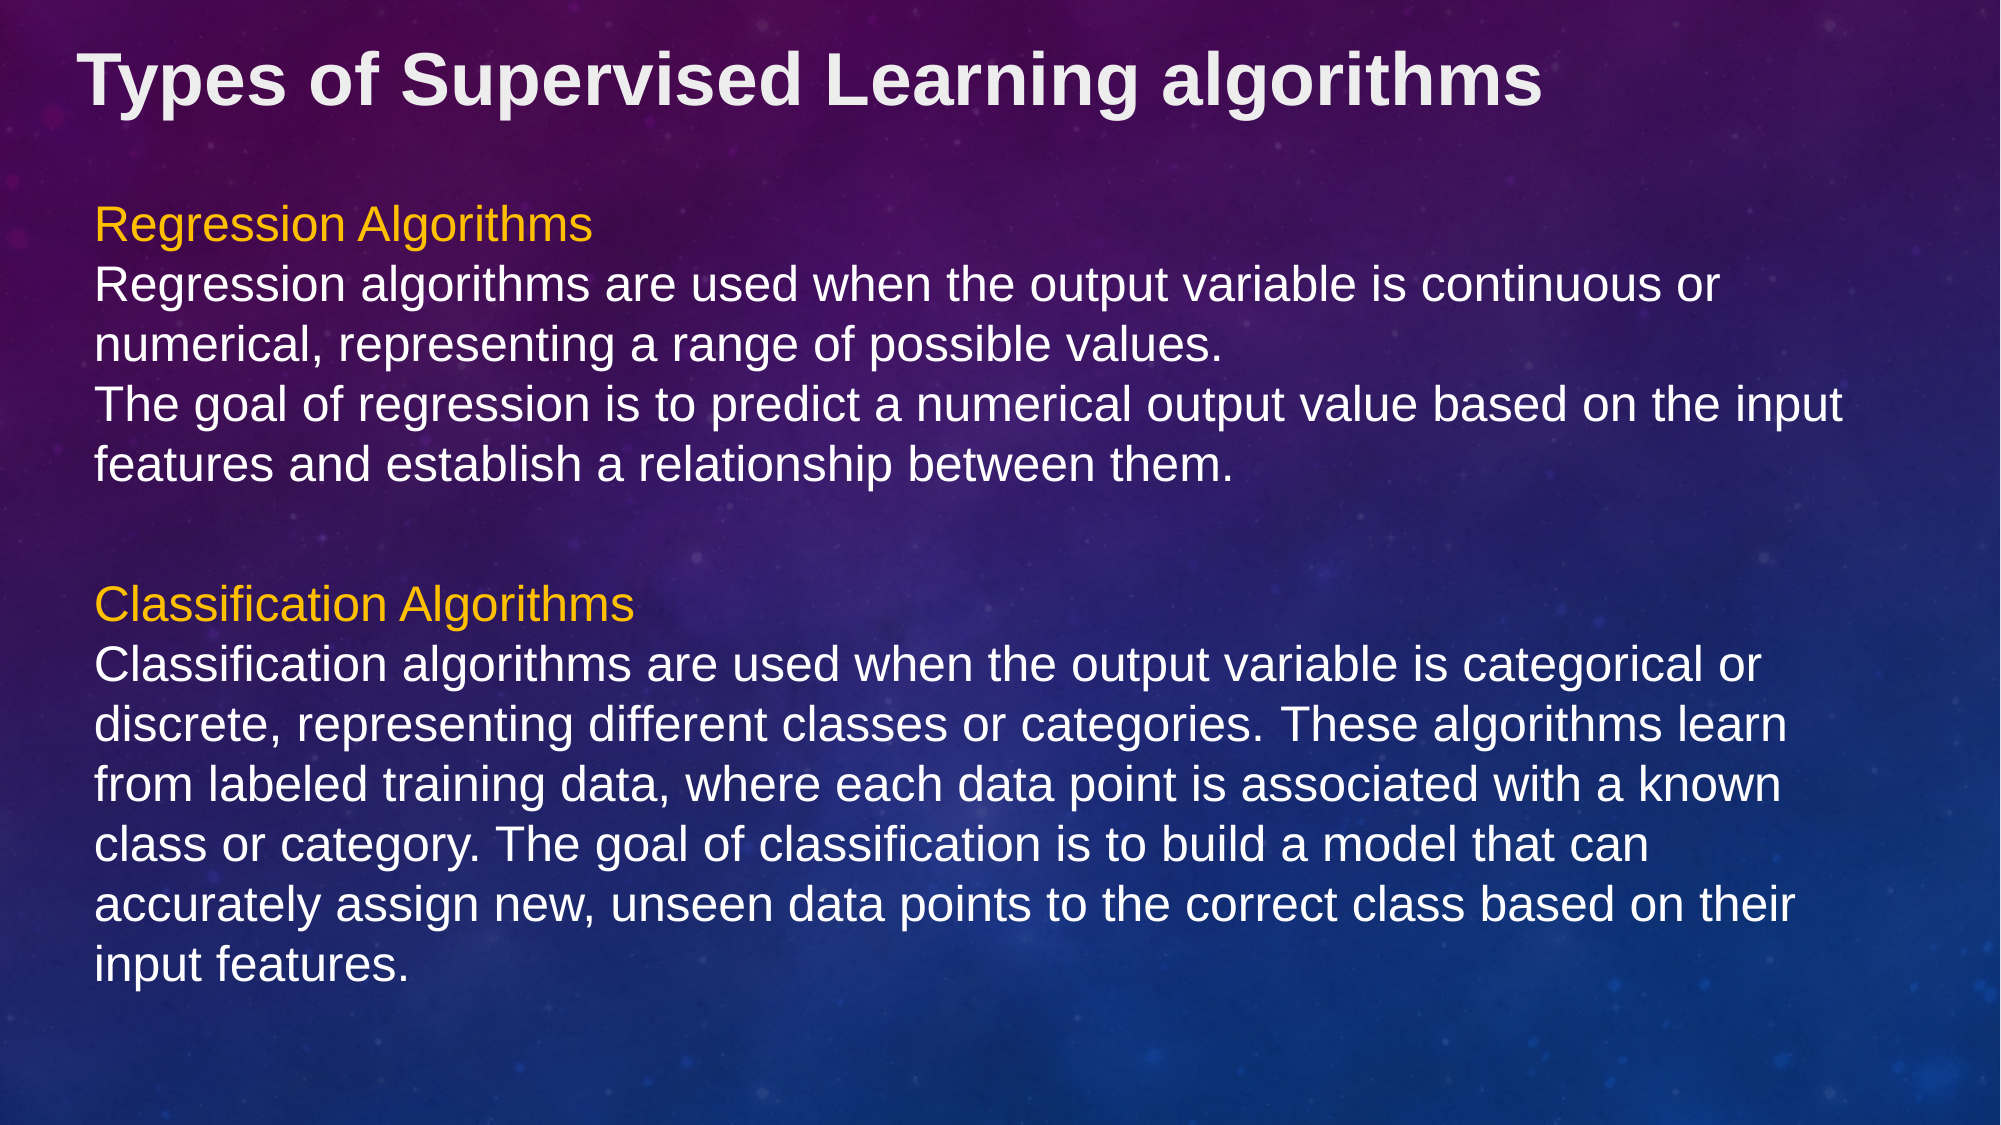

Types of Supervised Learning algorithms
Regression Algorithms
Regression algorithms are used when the output variable is continuous or numerical, representing a range of possible values.
The goal of regression is to predict a numerical output value based on the input features and establish a relationship between them.
Classification Algorithms
Classification algorithms are used when the output variable is categorical or discrete, representing different classes or categories. These algorithms learn from labeled training data, where each data point is associated with a known class or category. The goal of classification is to build a model that can accurately assign new, unseen data points to the correct class based on their input features.